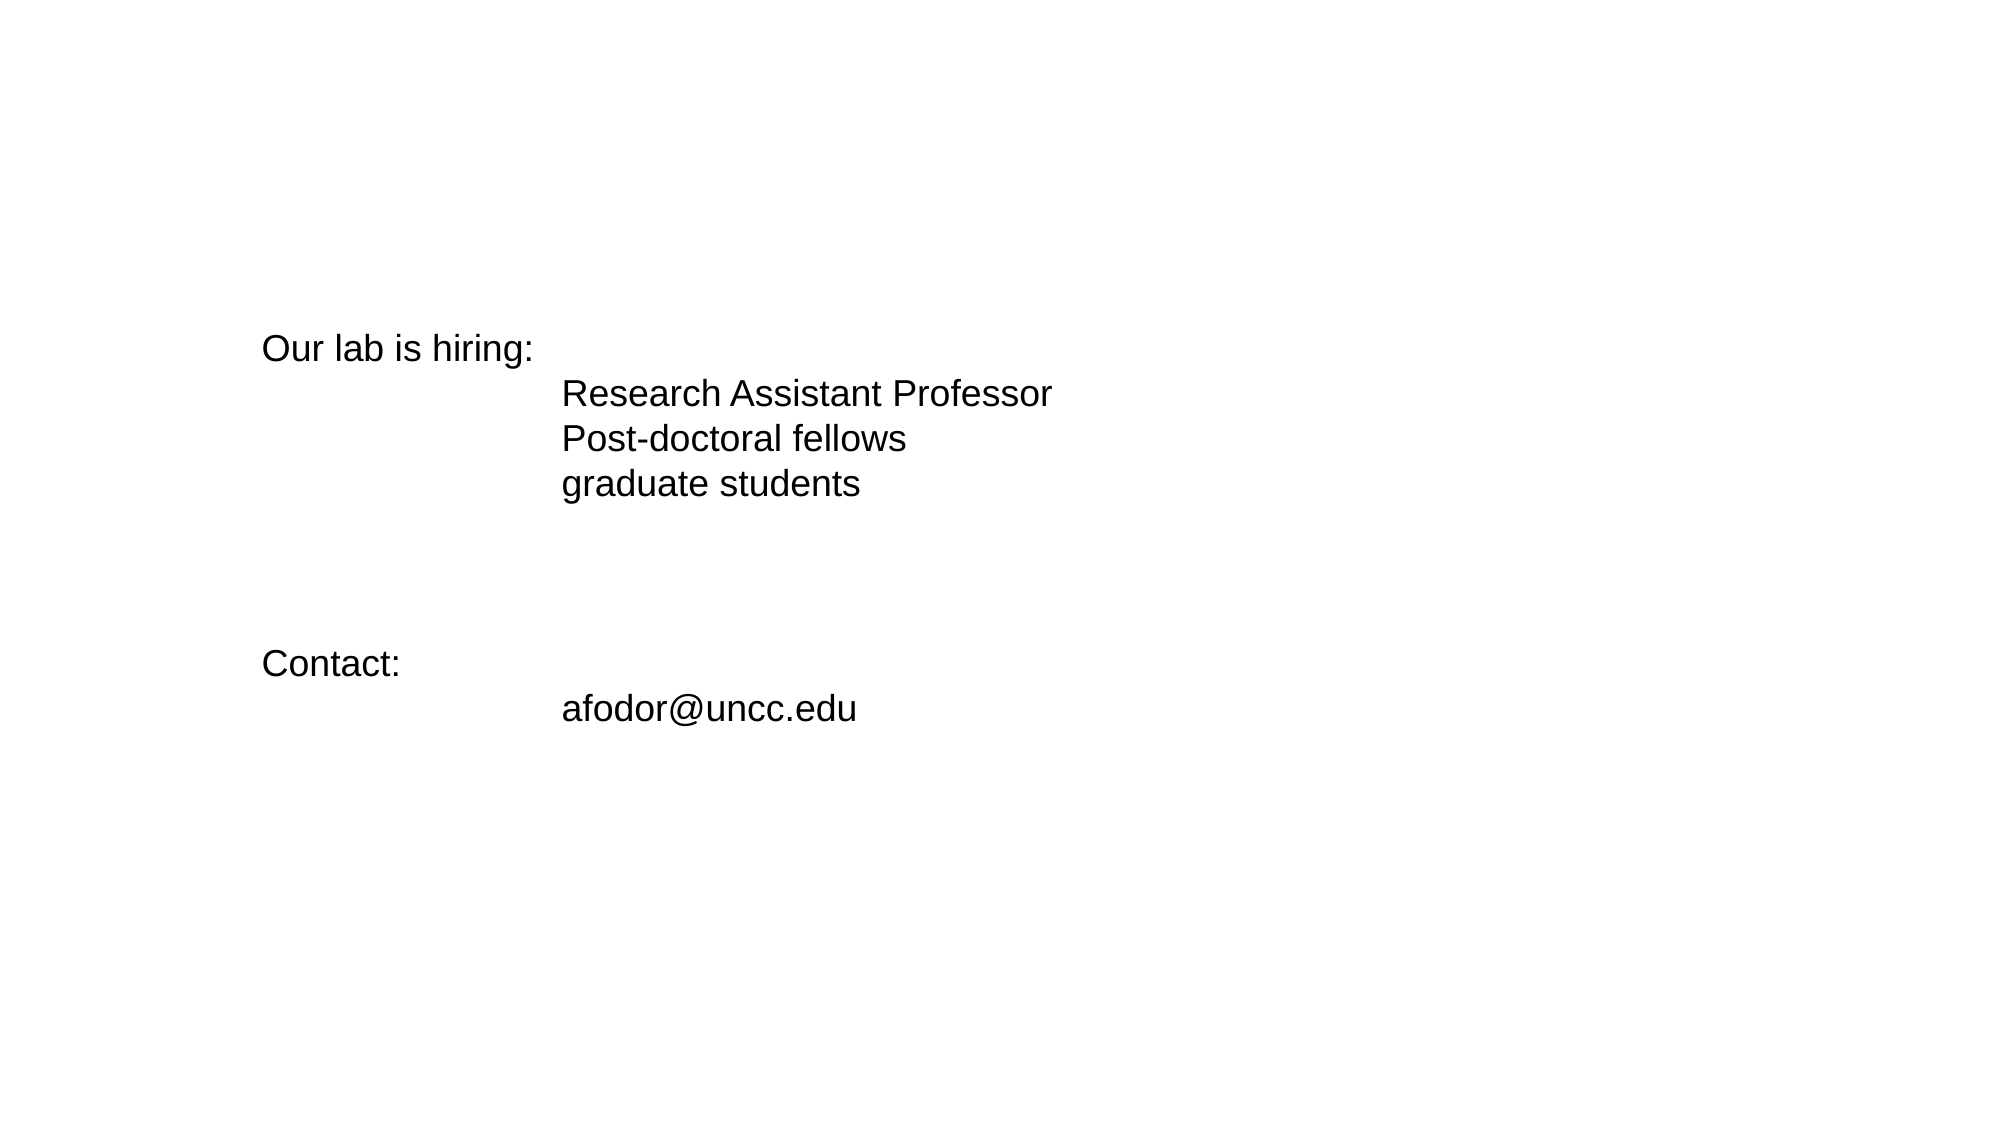

Our lab is hiring:
		Research Assistant Professor
		Post-doctoral fellows
		graduate students

Contact:
		afodor@uncc.edu